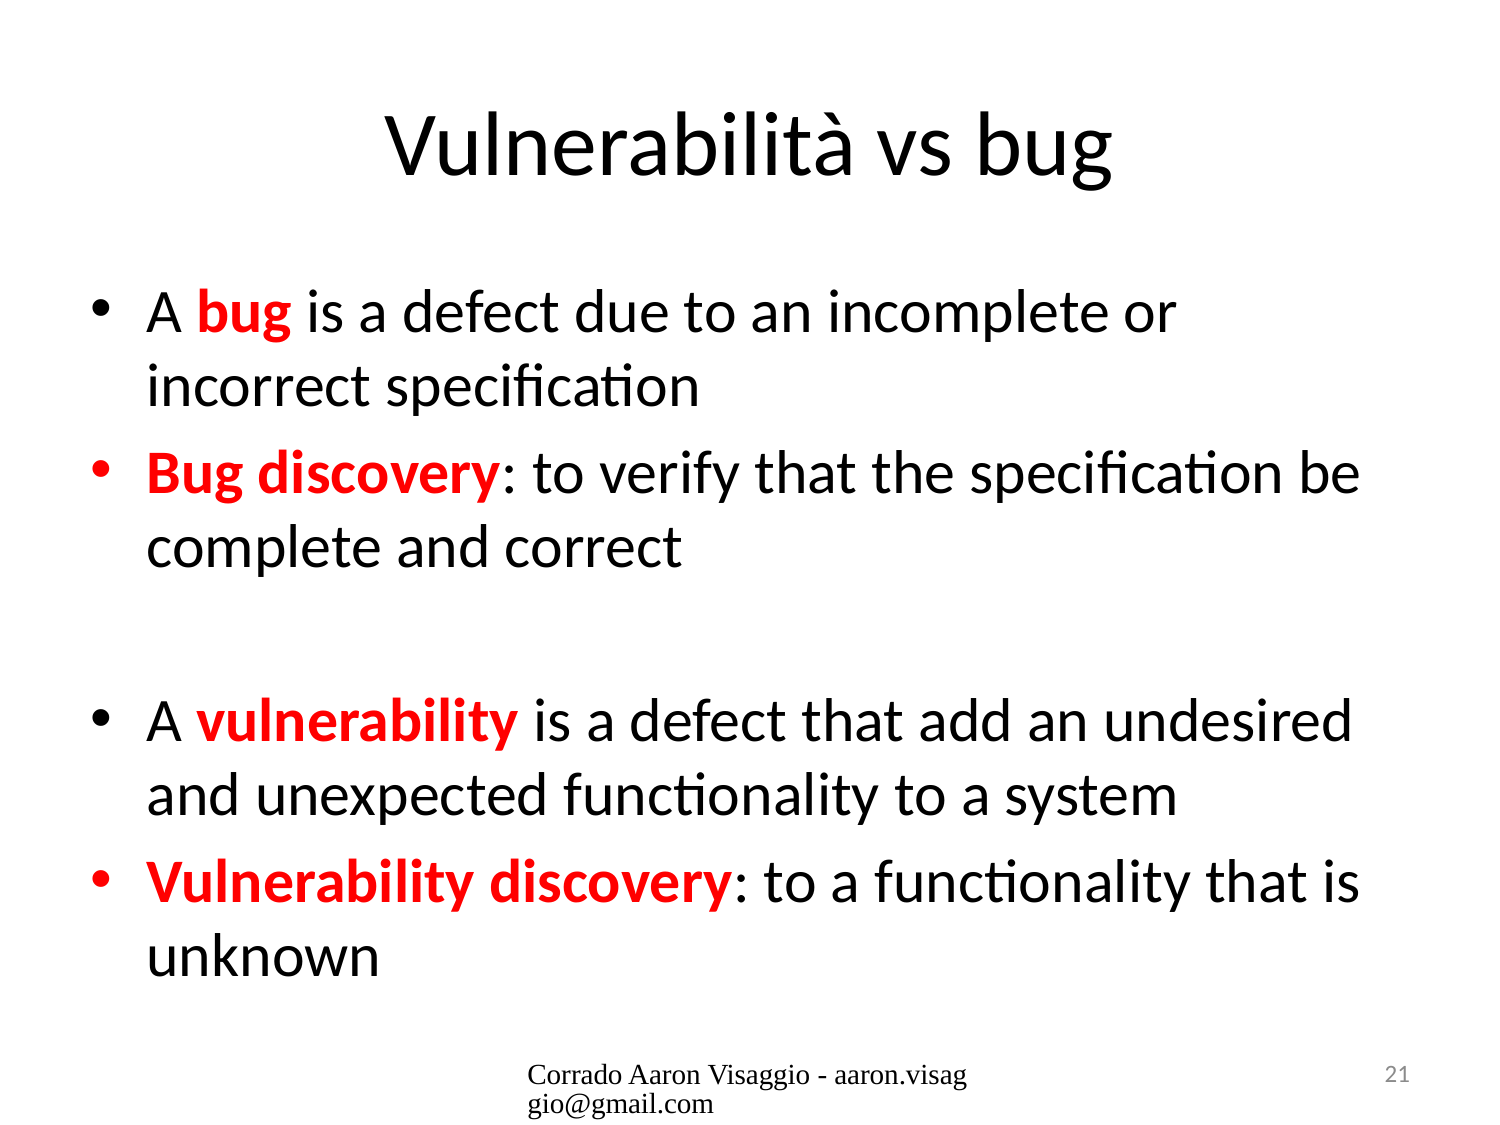

# Vulnerabilità vs bug
A bug is a defect due to an incomplete or incorrect specification
Bug discovery: to verify that the specification be complete and correct

A vulnerability is a defect that add an undesired and unexpected functionality to a system
Vulnerability discovery: to a functionality that is unknown

Corrado Aaron Visaggio - aaron.visaggio@gmail.com
21